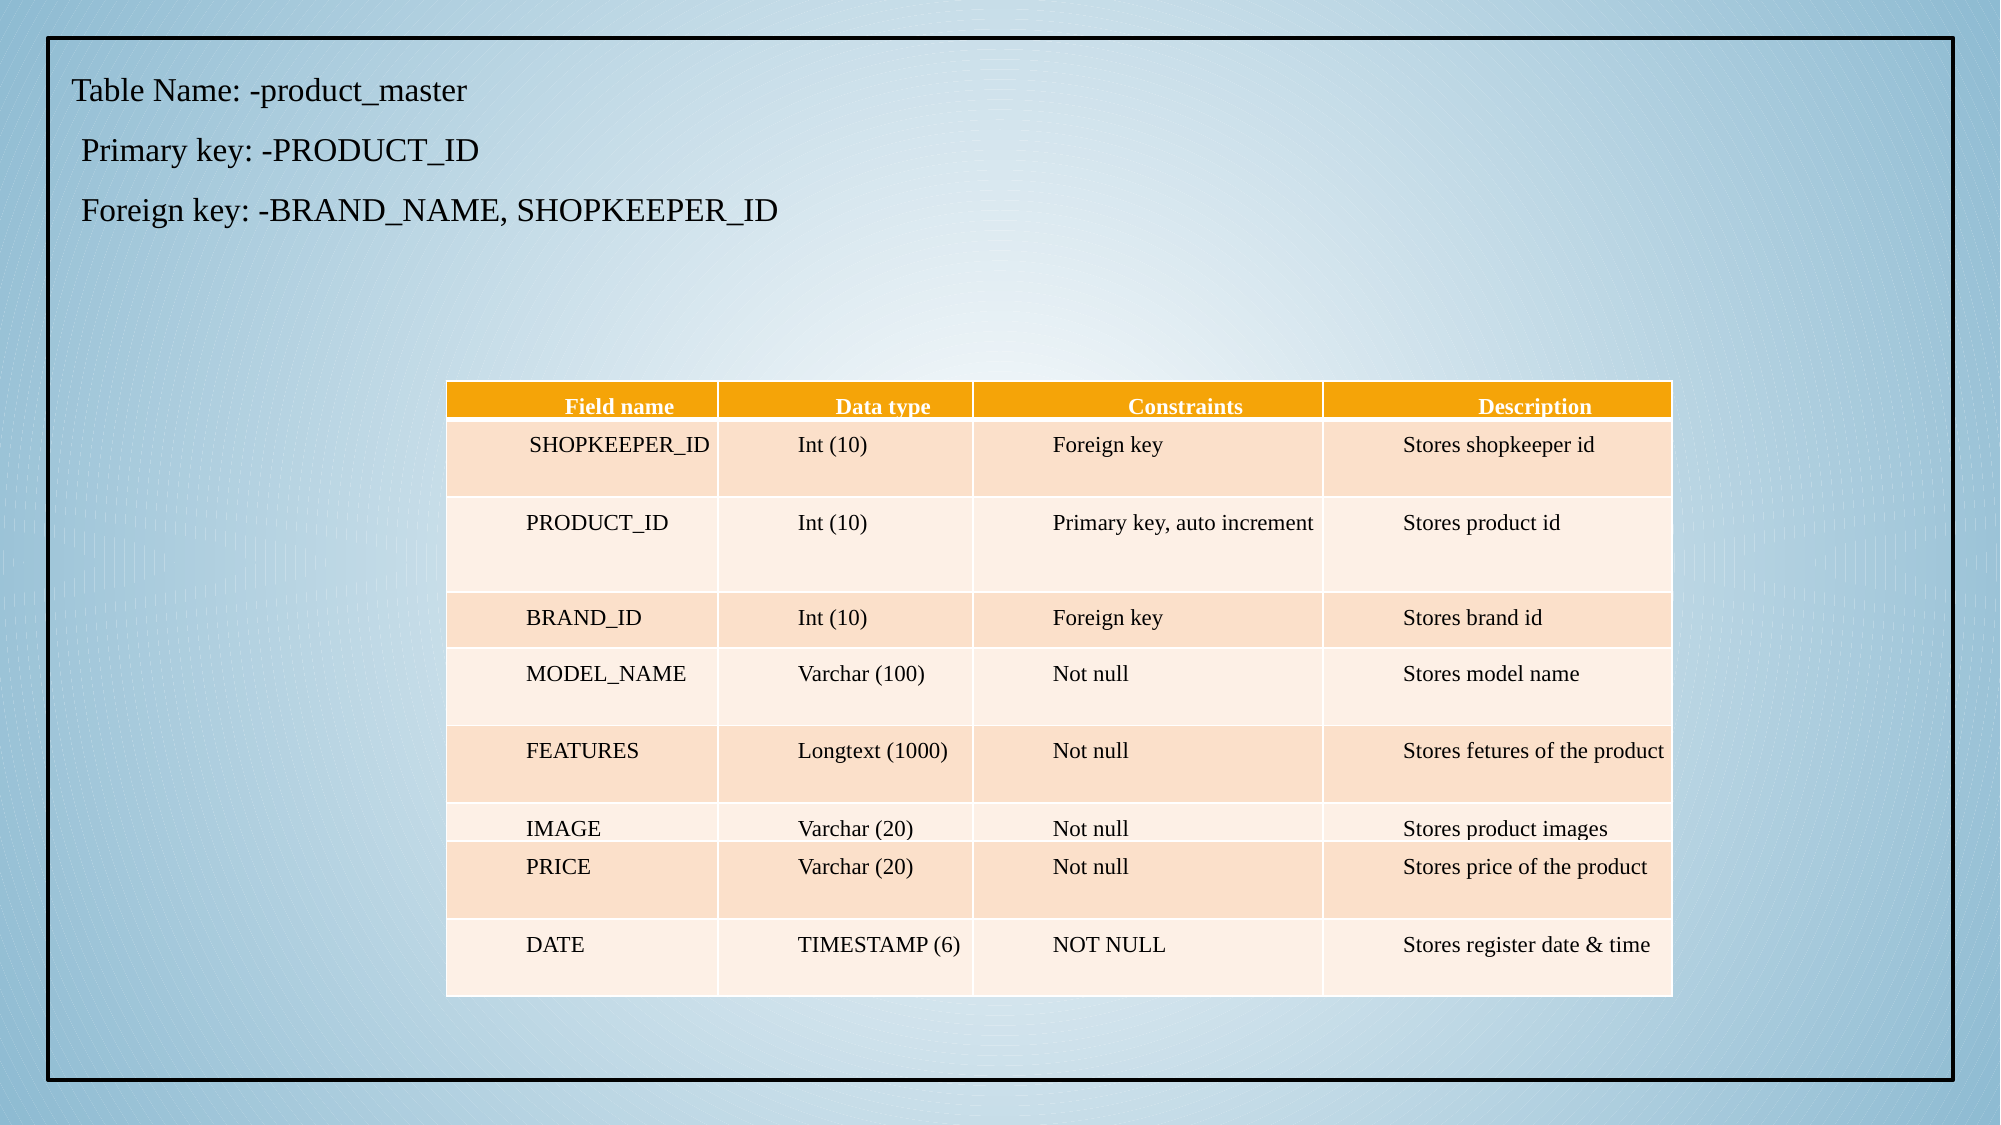

# Table Name: -product_master Primary key: -PRODUCT_ID Foreign key: -BRAND_NAME, SHOPKEEPER_ID

| Field name | Data type | Constraints | Description |
| --- | --- | --- | --- |
| SHOPKEEPER\_ID | Int (10) | Foreign key | Stores shopkeeper id |
| PRODUCT\_ID | Int (10) | Primary key, auto increment | Stores product id |
| BRAND\_ID | Int (10) | Foreign key | Stores brand id |
| MODEL\_NAME | Varchar (100) | Not null | Stores model name |
| FEATURES | Longtext (1000) | Not null | Stores fetures of the product |
| IMAGE | Varchar (20) | Not null | Stores product images |
| PRICE | Varchar (20) | Not null | Stores price of the product |
| DATE | TIMESTAMP (6) | NOT NULL | Stores register date & time |